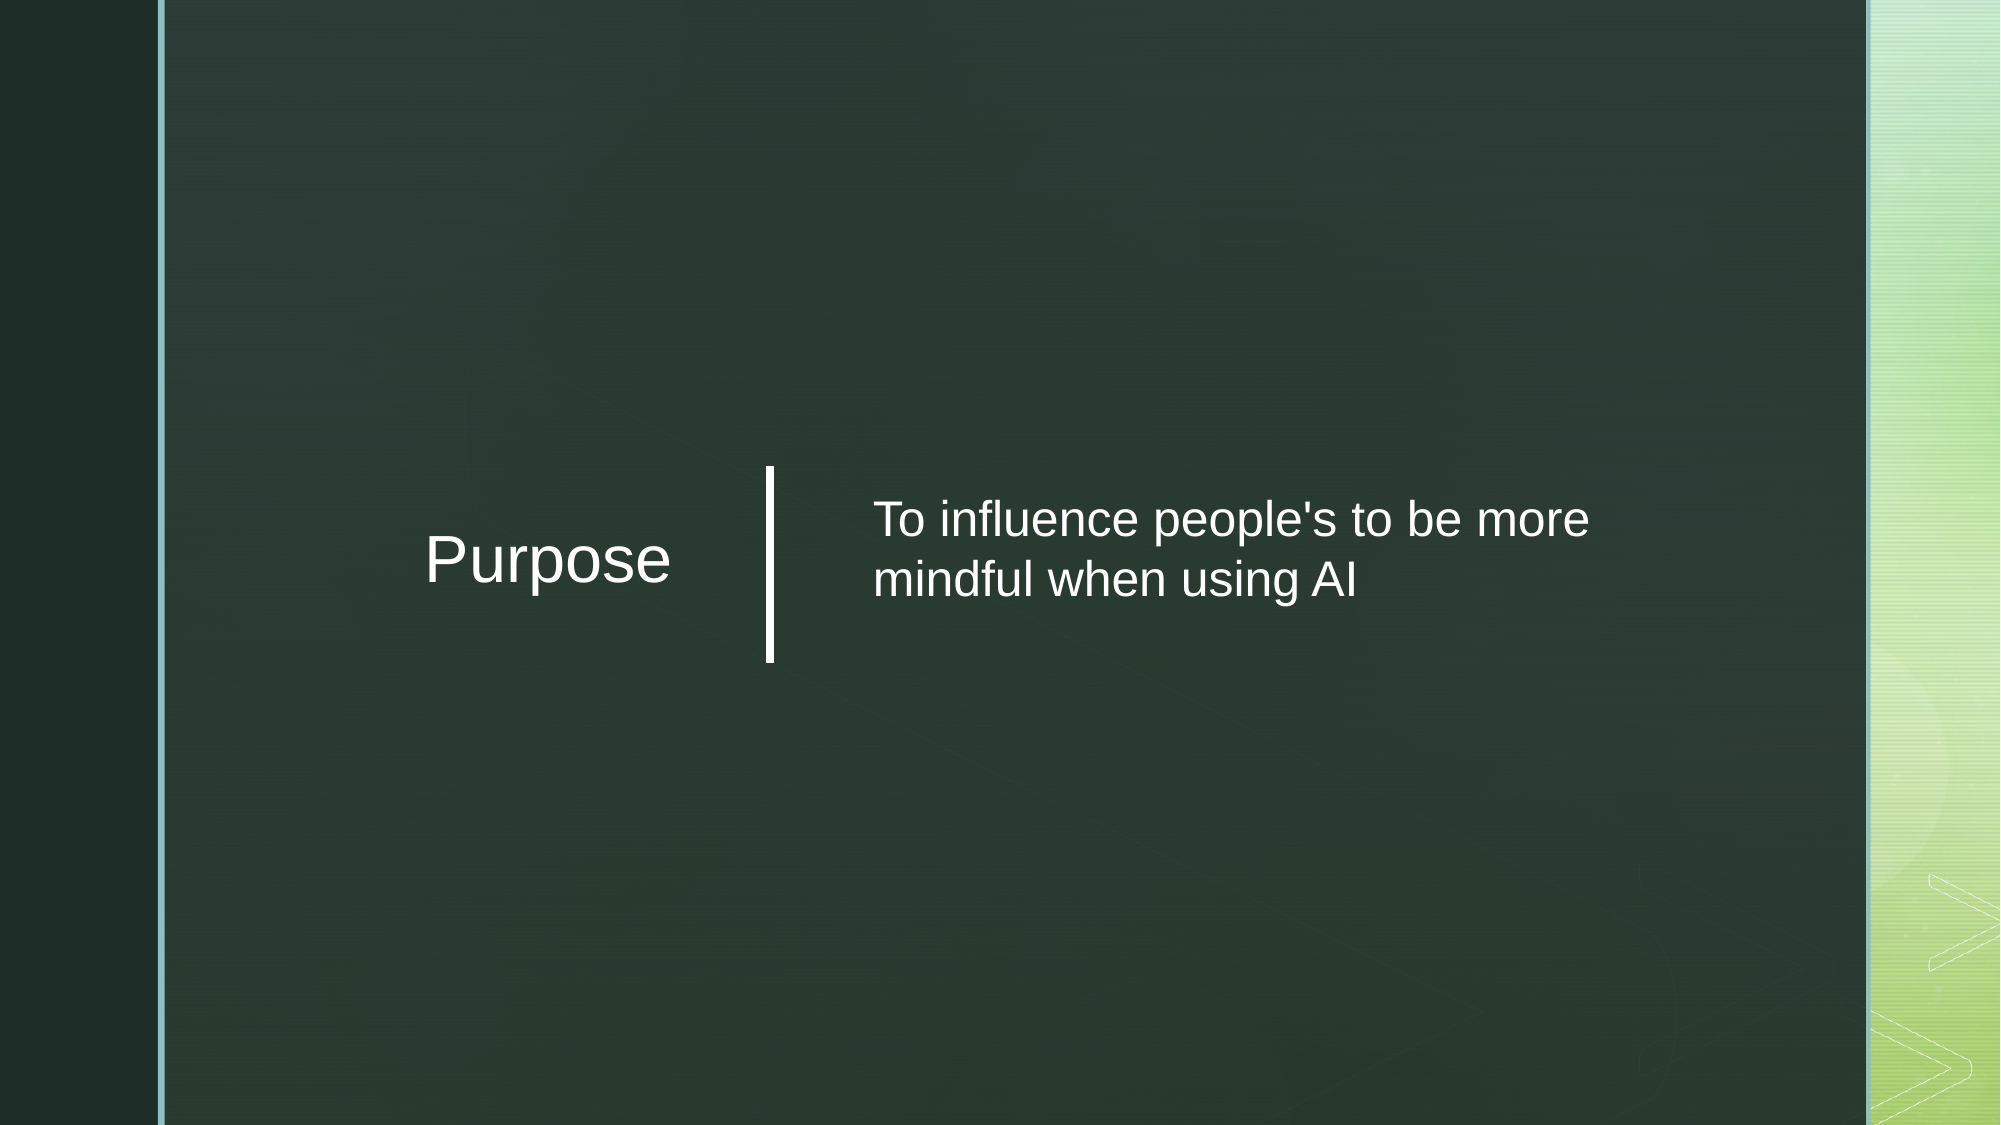

Purpose

To influence people's to be more mindful when using AI